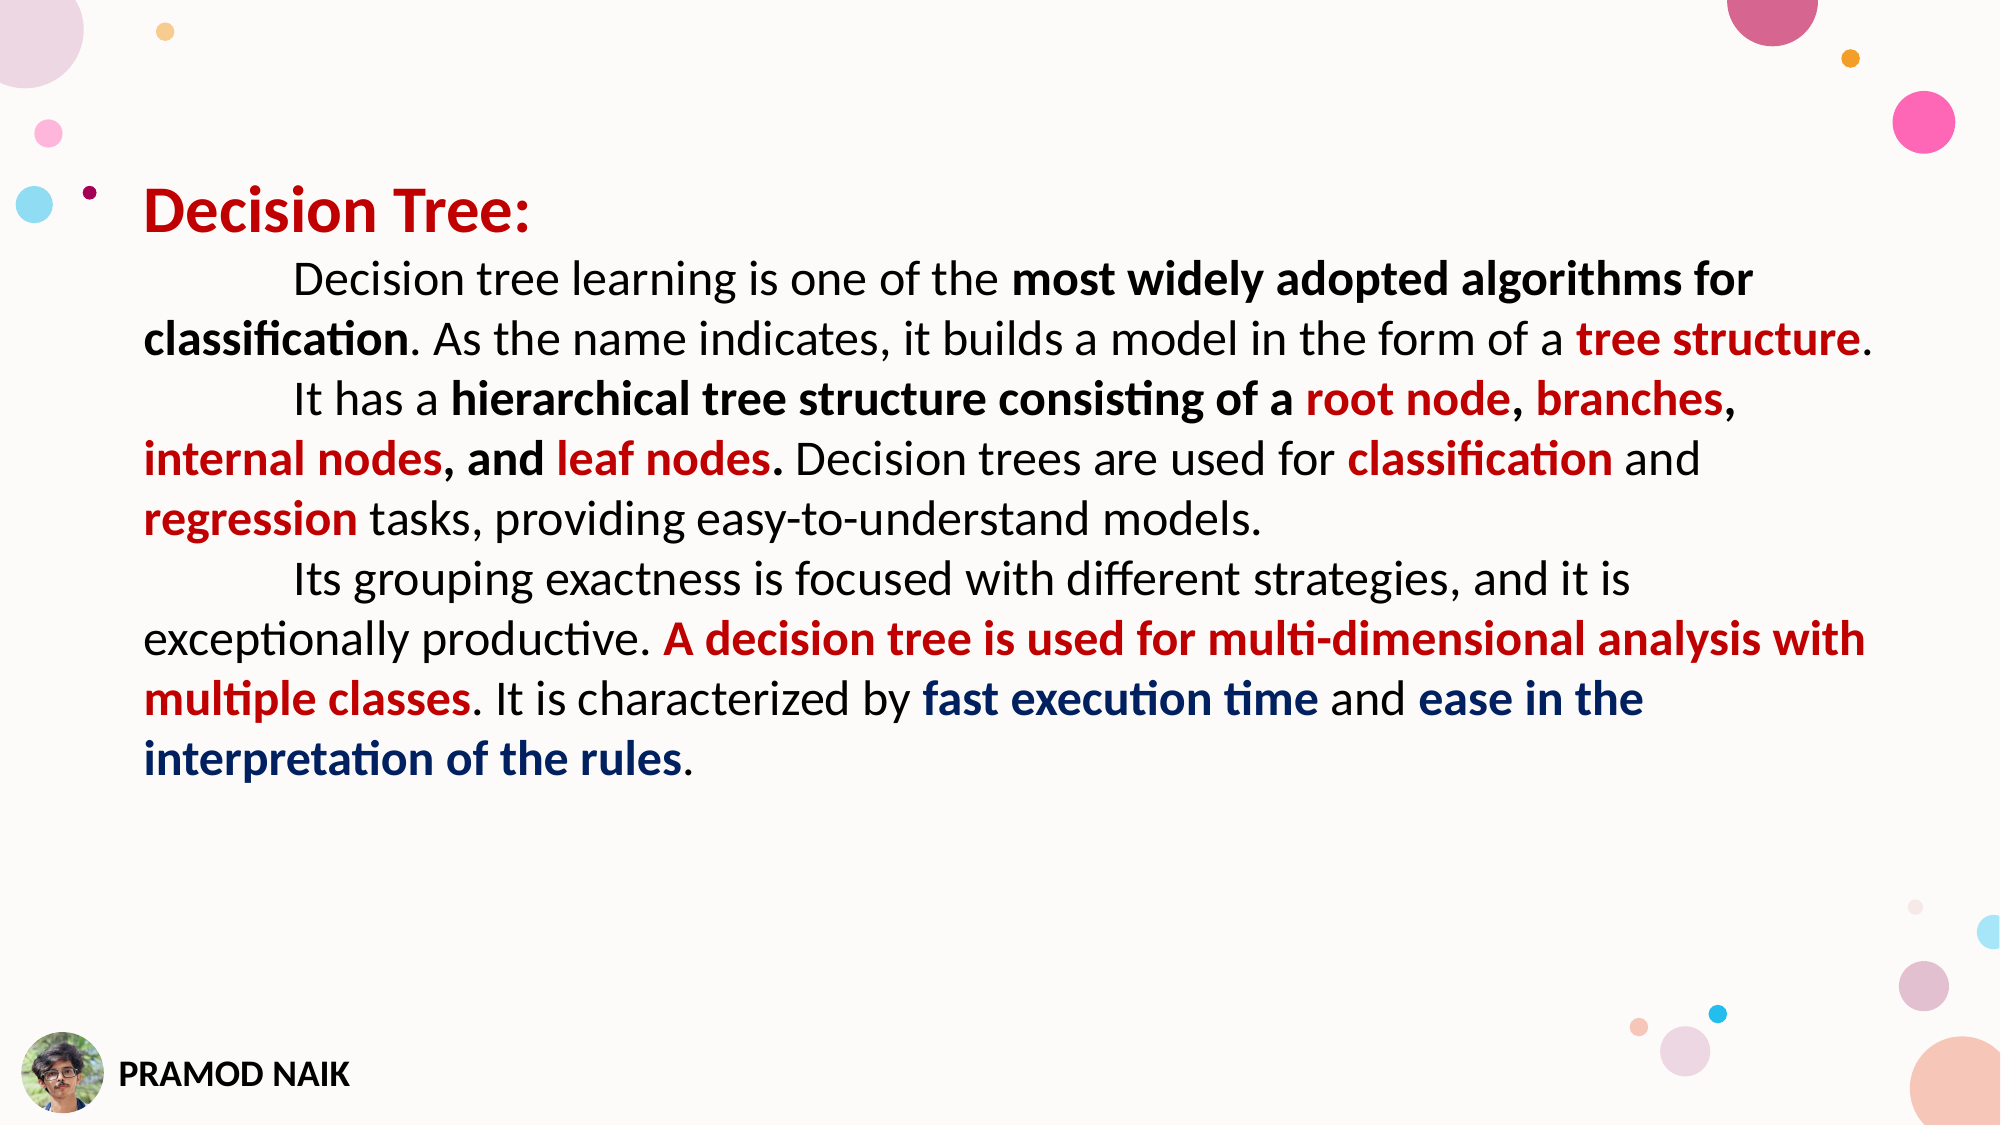

Decision Tree:
	Decision tree learning is one of the most widely adopted algorithms for classification. As the name indicates, it builds a model in the form of a tree structure.
	It has a hierarchical tree structure consisting of a root node, branches, internal nodes, and leaf nodes. Decision trees are used for classification and regression tasks, providing easy-to-understand models.
	Its grouping exactness is focused with different strategies, and it is exceptionally productive. A decision tree is used for multi-dimensional analysis with multiple classes. It is characterized by fast execution time and ease in the interpretation of the rules.